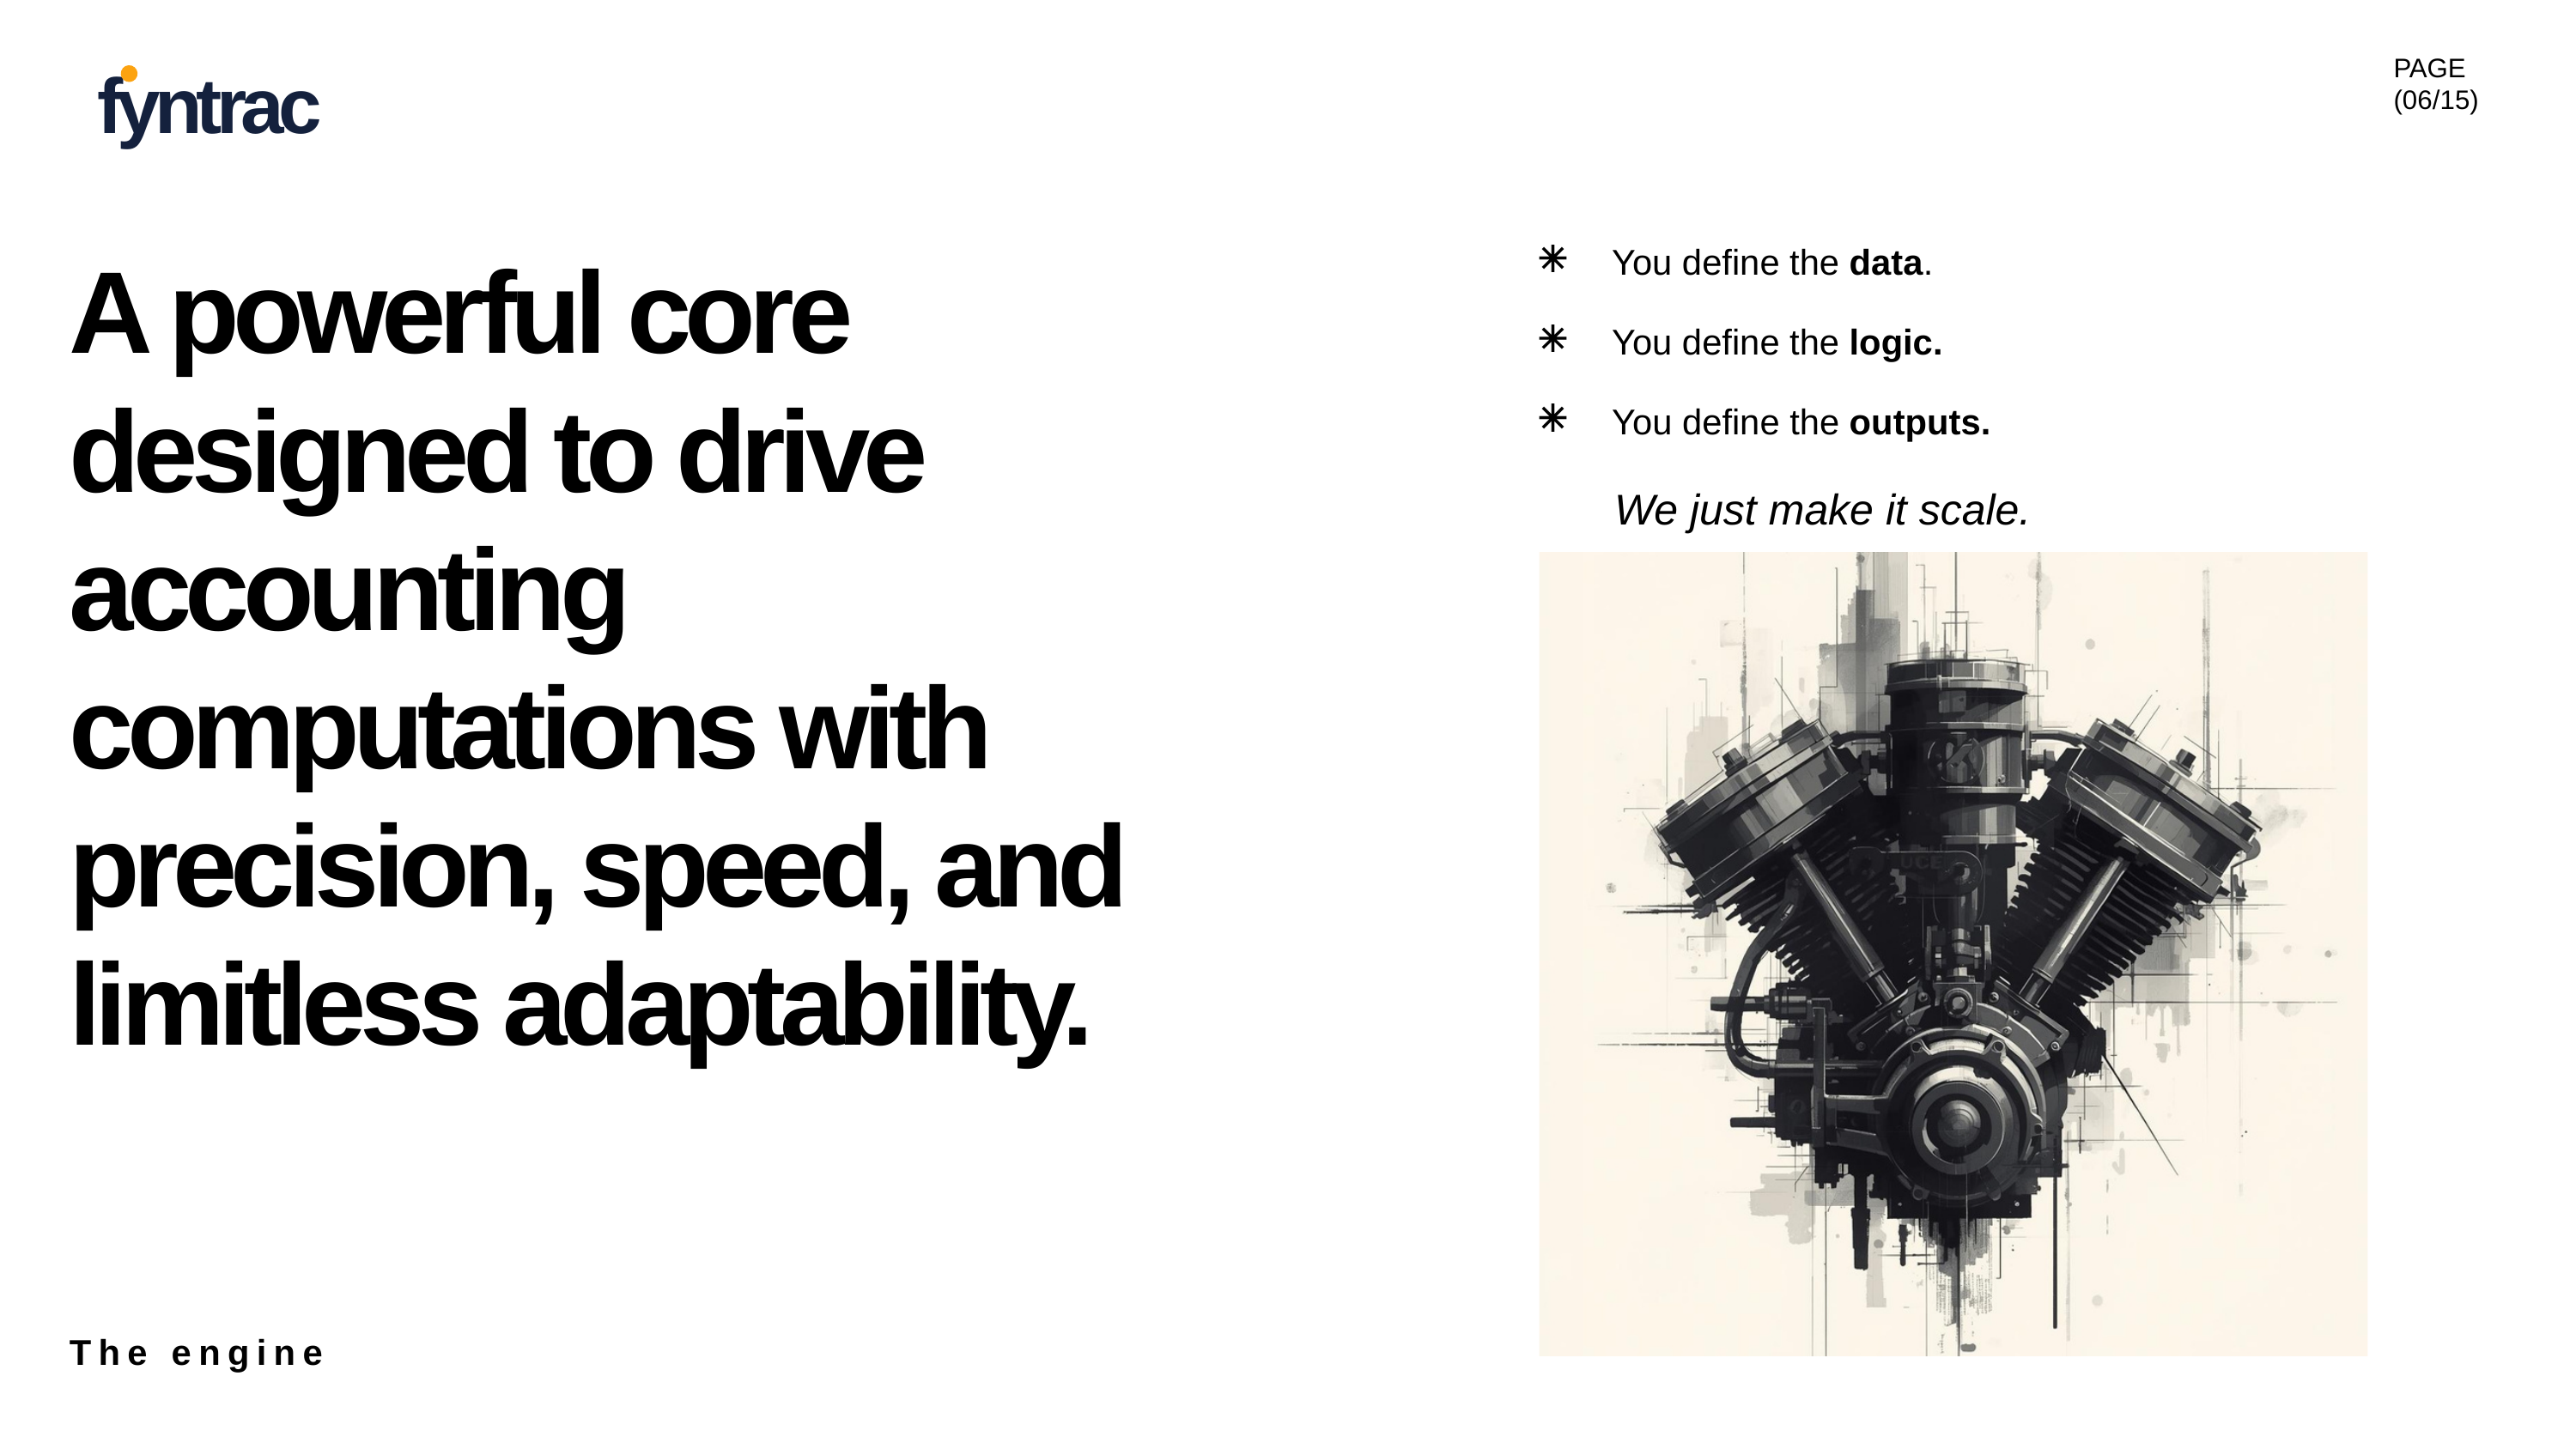

fyntrac

PAGE
(06/15)
You define the data.
A powerful core designed to drive accounting computations with precision, speed, and limitless adaptability.

You define the logic.

You define the outputs.

We just make it scale.

The engine